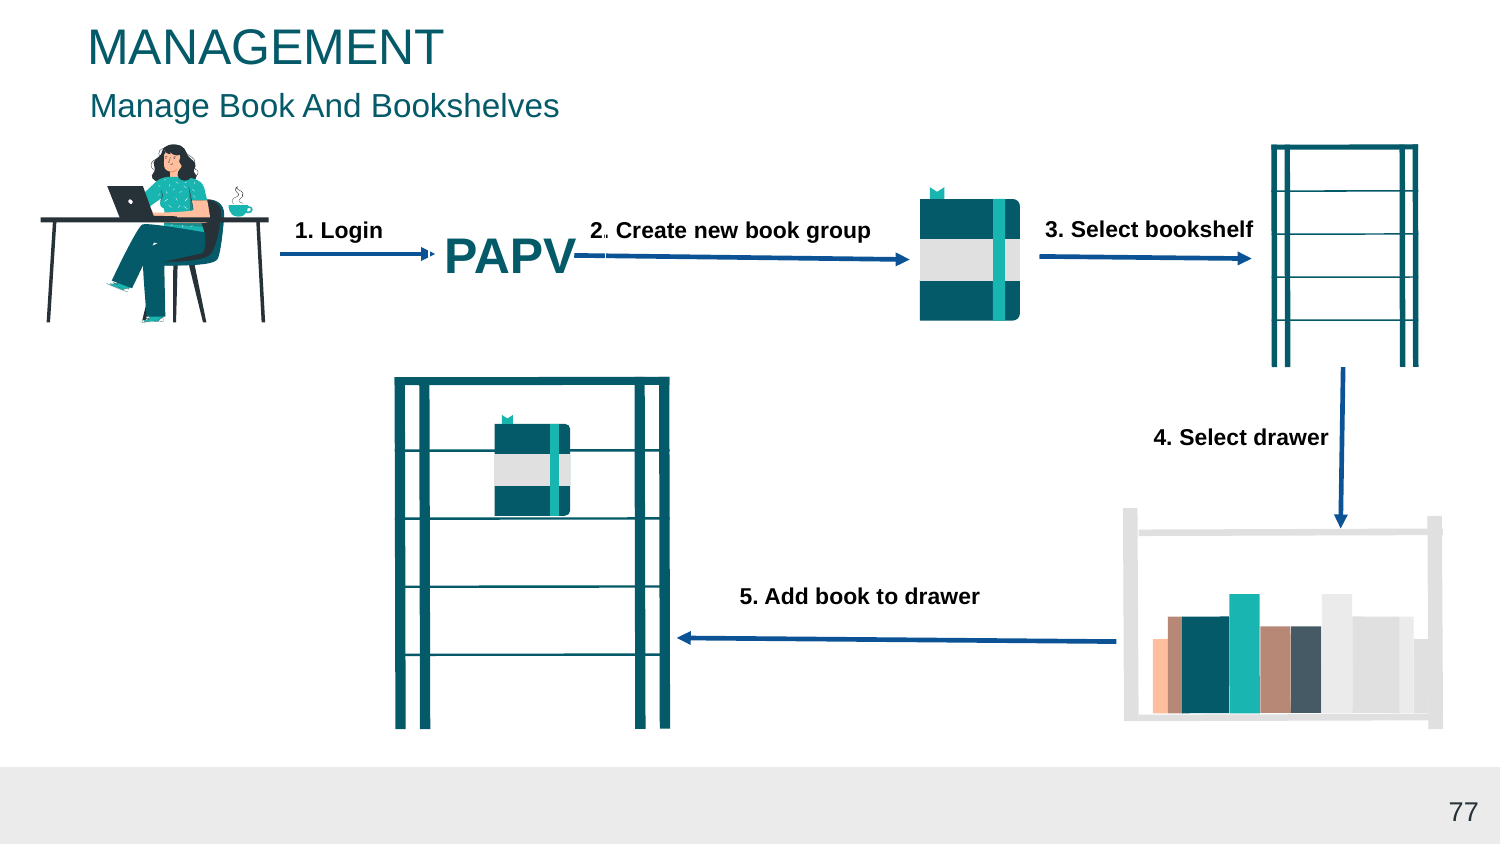

MANAGEMENT
Manage Book And Bookshelves

3. Select bookshelf
2. Create new book group
1. Login

PAPV

4. Select drawer

5. Add book to drawer

77